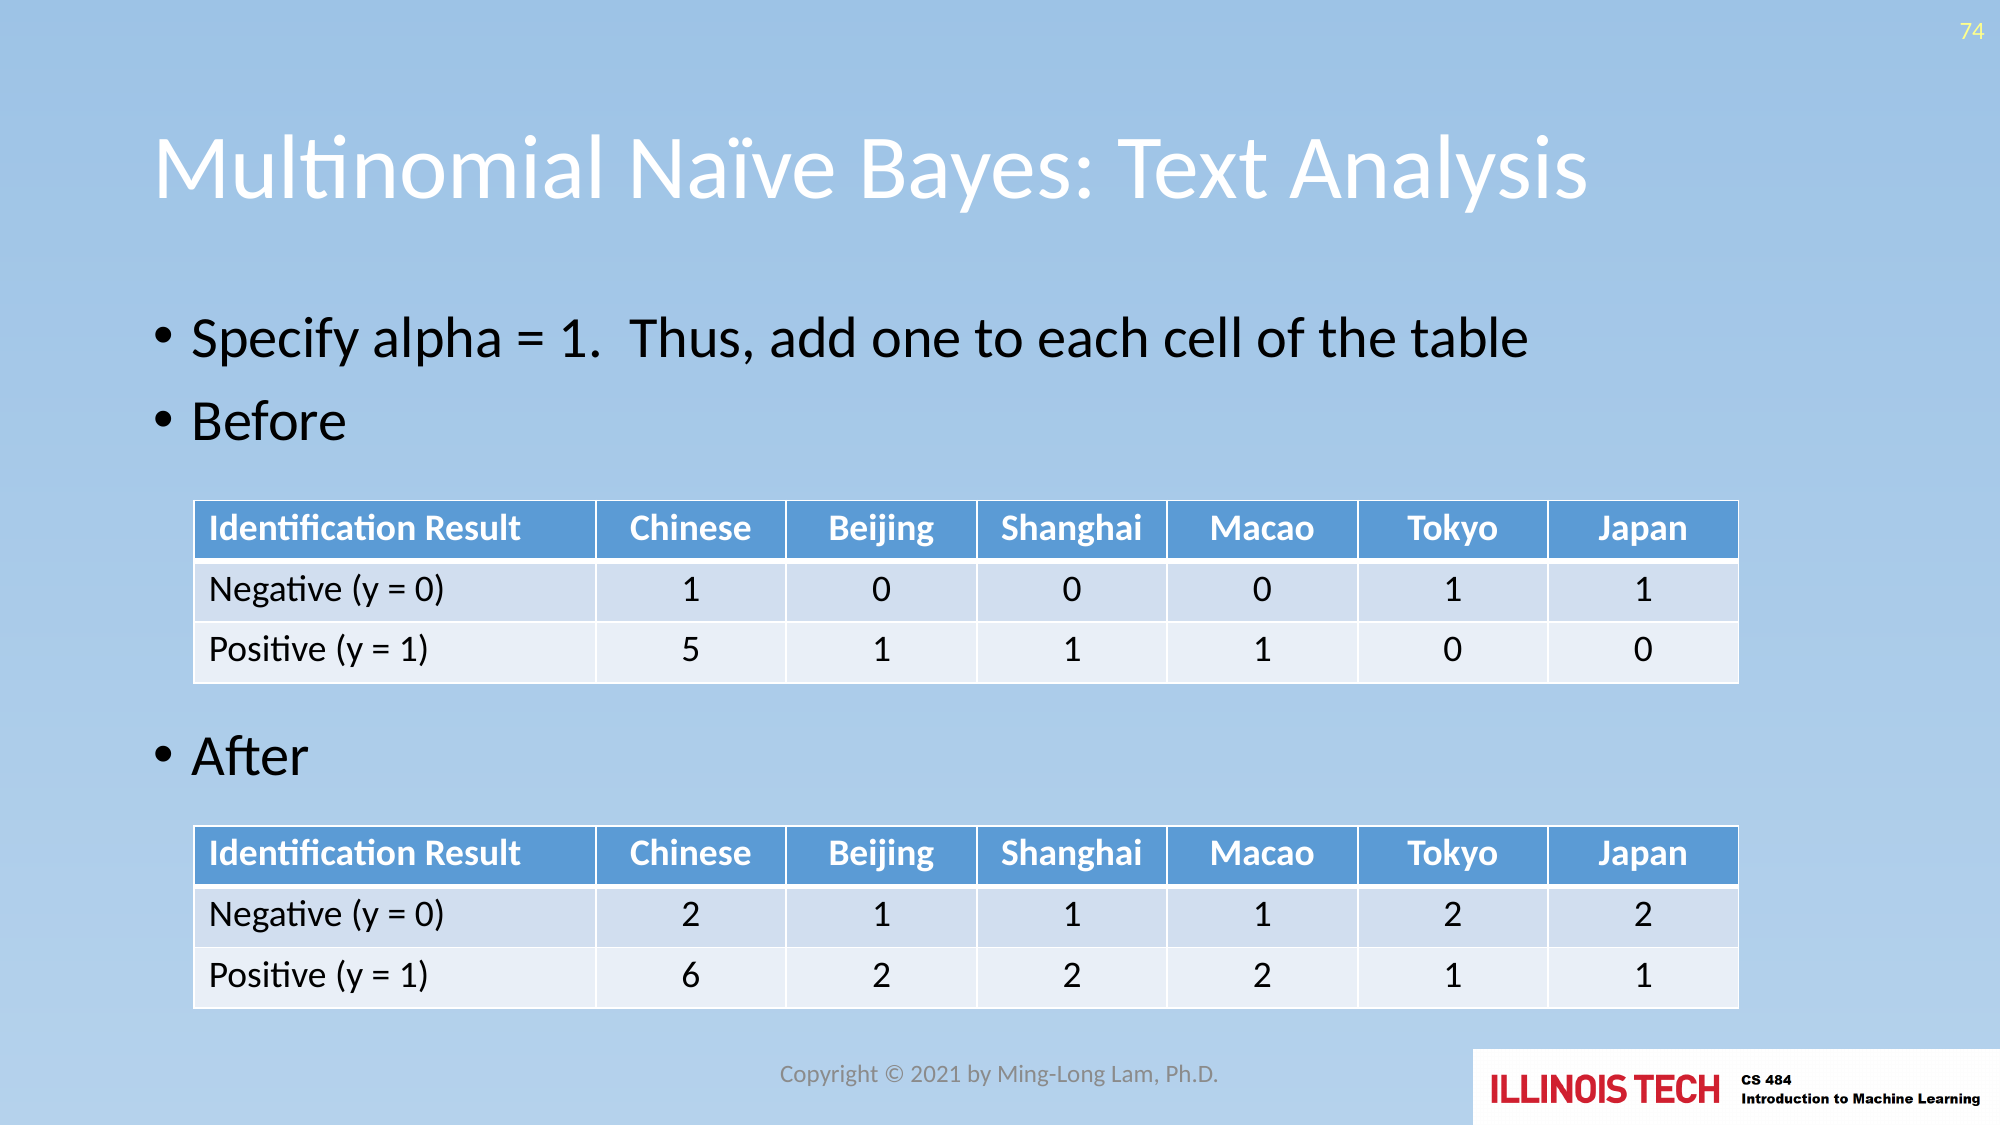

74
# Multinomial Naïve Bayes: Text Analysis
Specify alpha = 1.  Thus, add one to each cell of the table
Before

After
| Identification Result | Chinese | Beijing | Shanghai | Macao | Tokyo | Japan |
| --- | --- | --- | --- | --- | --- | --- |
| Negative (y = 0) | 1 | 0 | 0 | 0 | 1 | 1 |
| Positive (y = 1) | 5 | 1 | 1 | 1 | 0 | 0 |
| Identification Result | Chinese | Beijing | Shanghai | Macao | Tokyo | Japan |
| --- | --- | --- | --- | --- | --- | --- |
| Negative (y = 0) | 2 | 1 | 1 | 1 | 2 | 2 |
| Positive (y = 1) | 6 | 2 | 2 | 2 | 1 | 1 |
Copyright © 2021 by Ming-Long Lam, Ph.D.